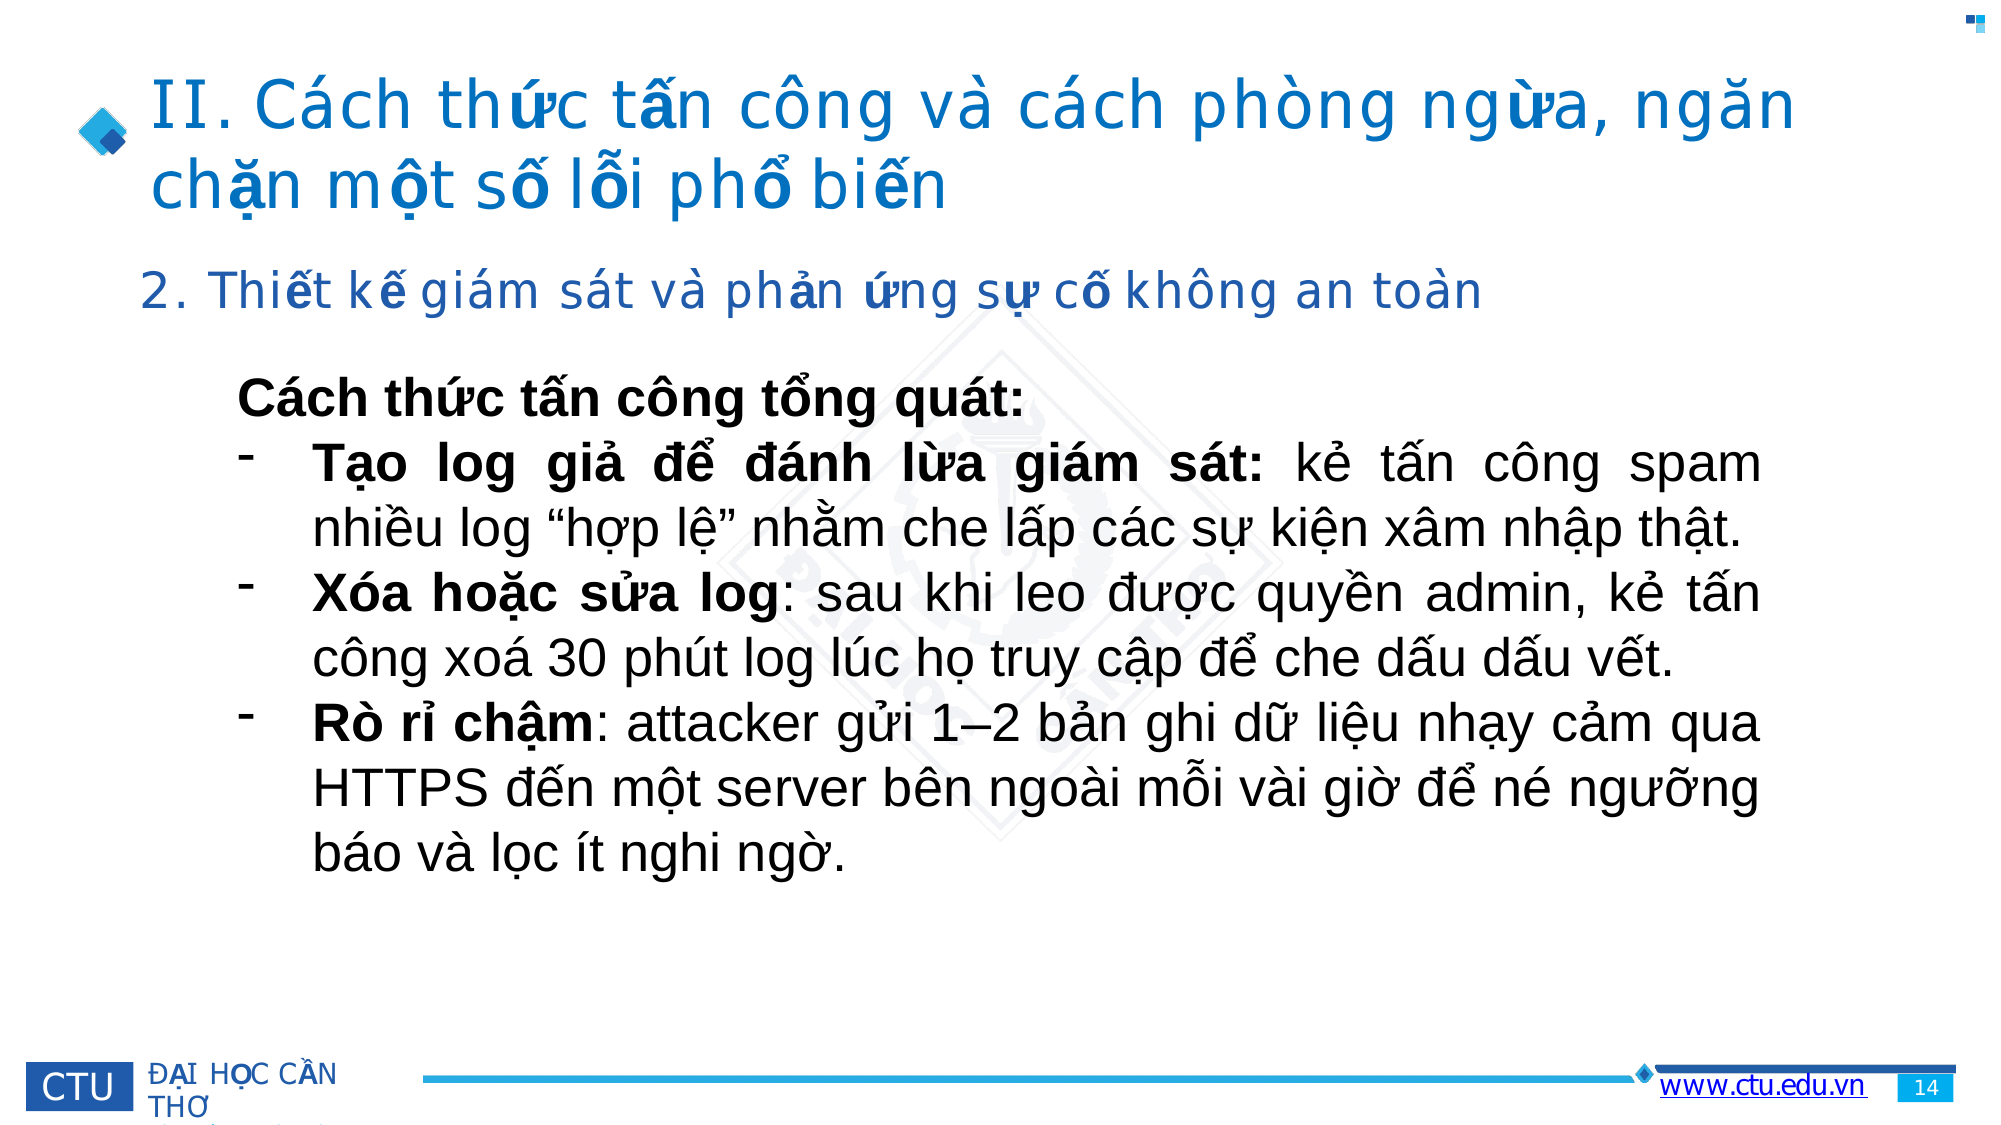

# II. Cách thức tấn công và cách phòng ngừa, ngăn chặn một số lỗi phổ biến
2  .   Thiết kế giám sát và phản ứng sự cố không an toàn
Cách thức tấn công tổng quát:
Tạo log giả để đánh lừa giám sát: kẻ tấn công spam nhiều log “hợp lệ” nhằm che lấp các sự kiện xâm nhập thật.
Xóa hoặc sửa log: sau khi leo được quyền admin, kẻ tấn công xoá 30 phút log lúc họ truy cập để che dấu dấu vết.
Rò rỉ chậm: attacker gửi 1–2 bản ghi dữ liệu nhạy cảm qua HTTPS đến một server bên ngoài mỗi vài giờ để né ngưỡng báo và lọc ít nghi ngờ.
ĐẠI HỌC CẦN THƠ
Cộng đồng – Toàn diện – Ưu việt
CTU
www.ctu.edu.vn
14